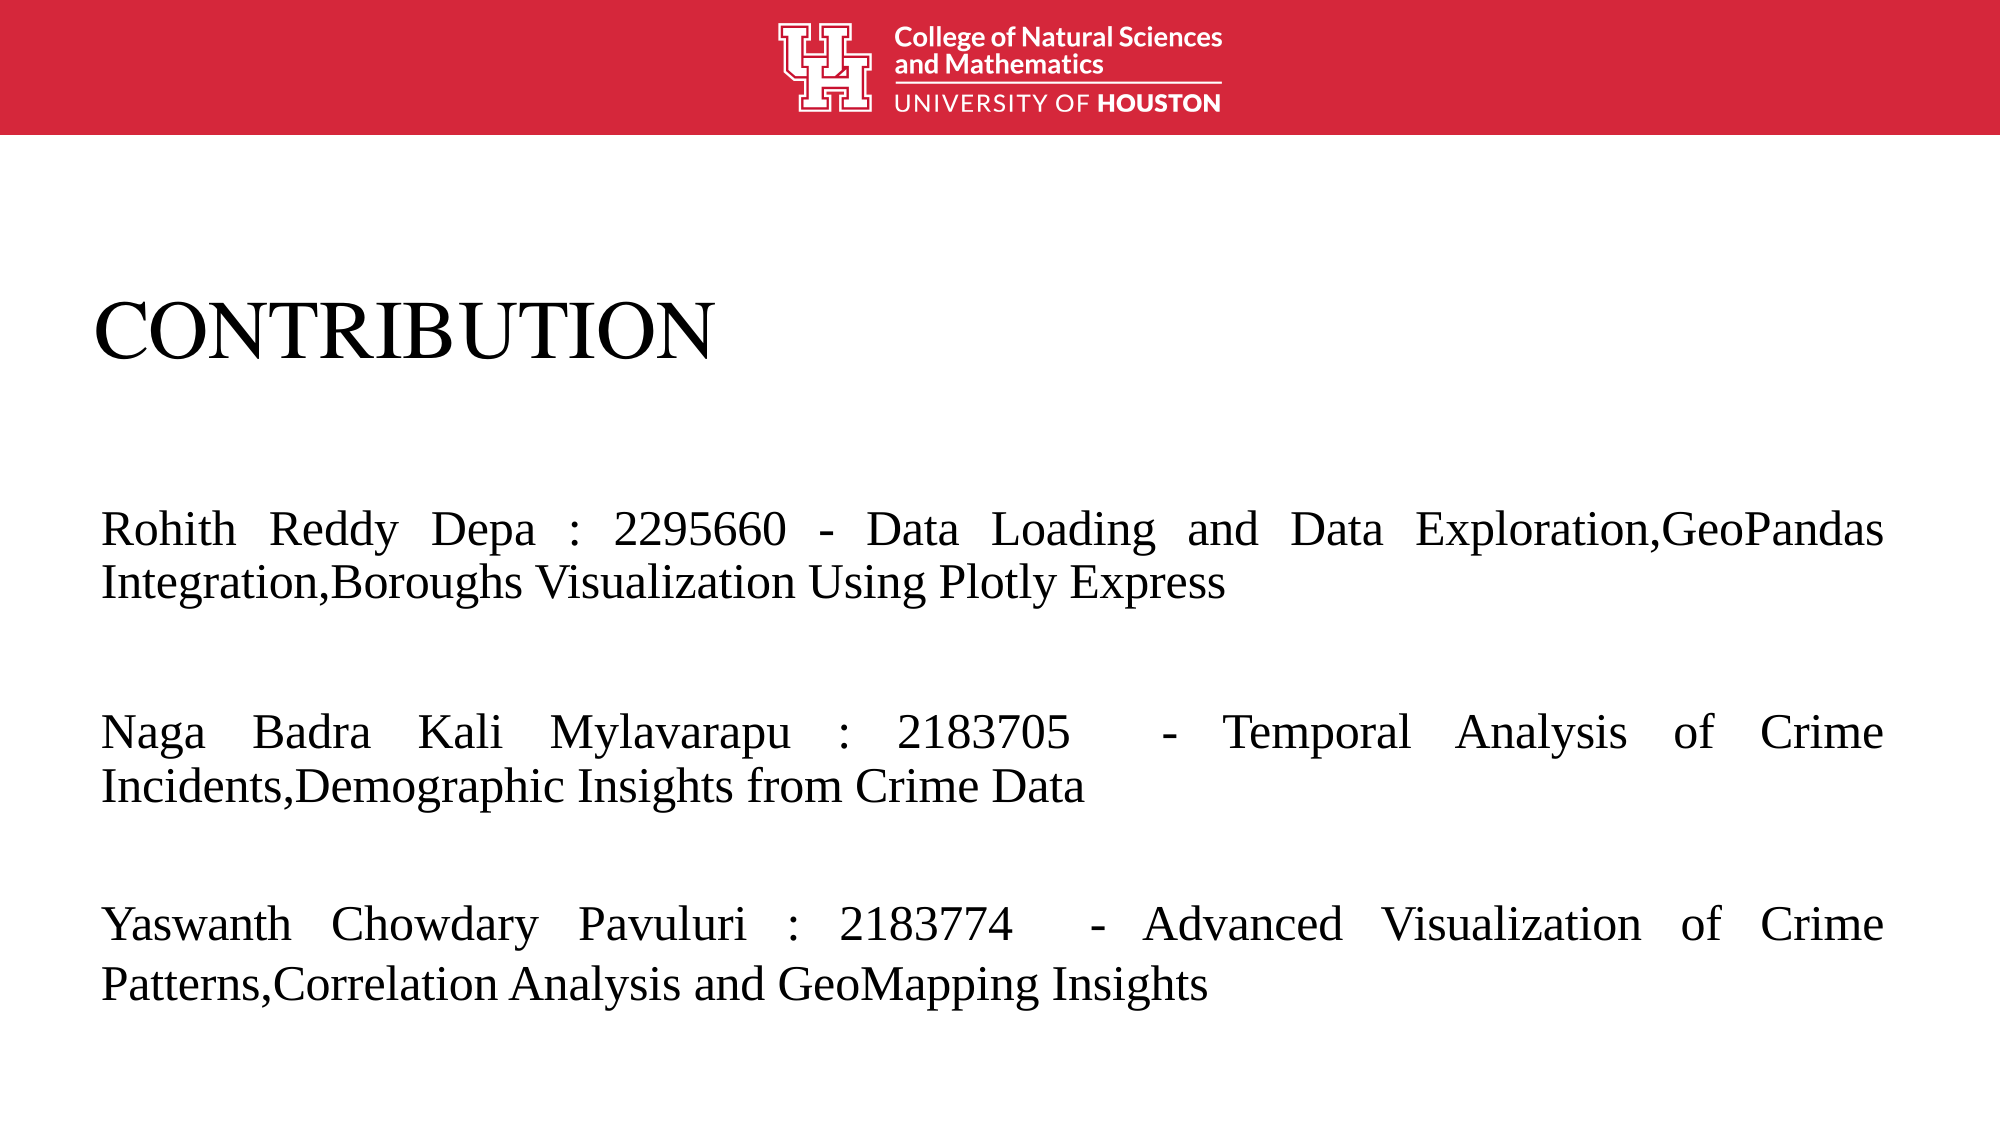

# CONTRIBUTION
Rohith Reddy Depa : 2295660 - Data Loading and Data Exploration,GeoPandas Integration,Boroughs Visualization Using Plotly Express

Naga Badra Kali Mylavarapu : 2183705  - Temporal Analysis of Crime Incidents,Demographic Insights from Crime Data

Yaswanth Chowdary Pavuluri : 2183774  - Advanced Visualization of Crime Patterns,Correlation Analysis and GeoMapping Insights